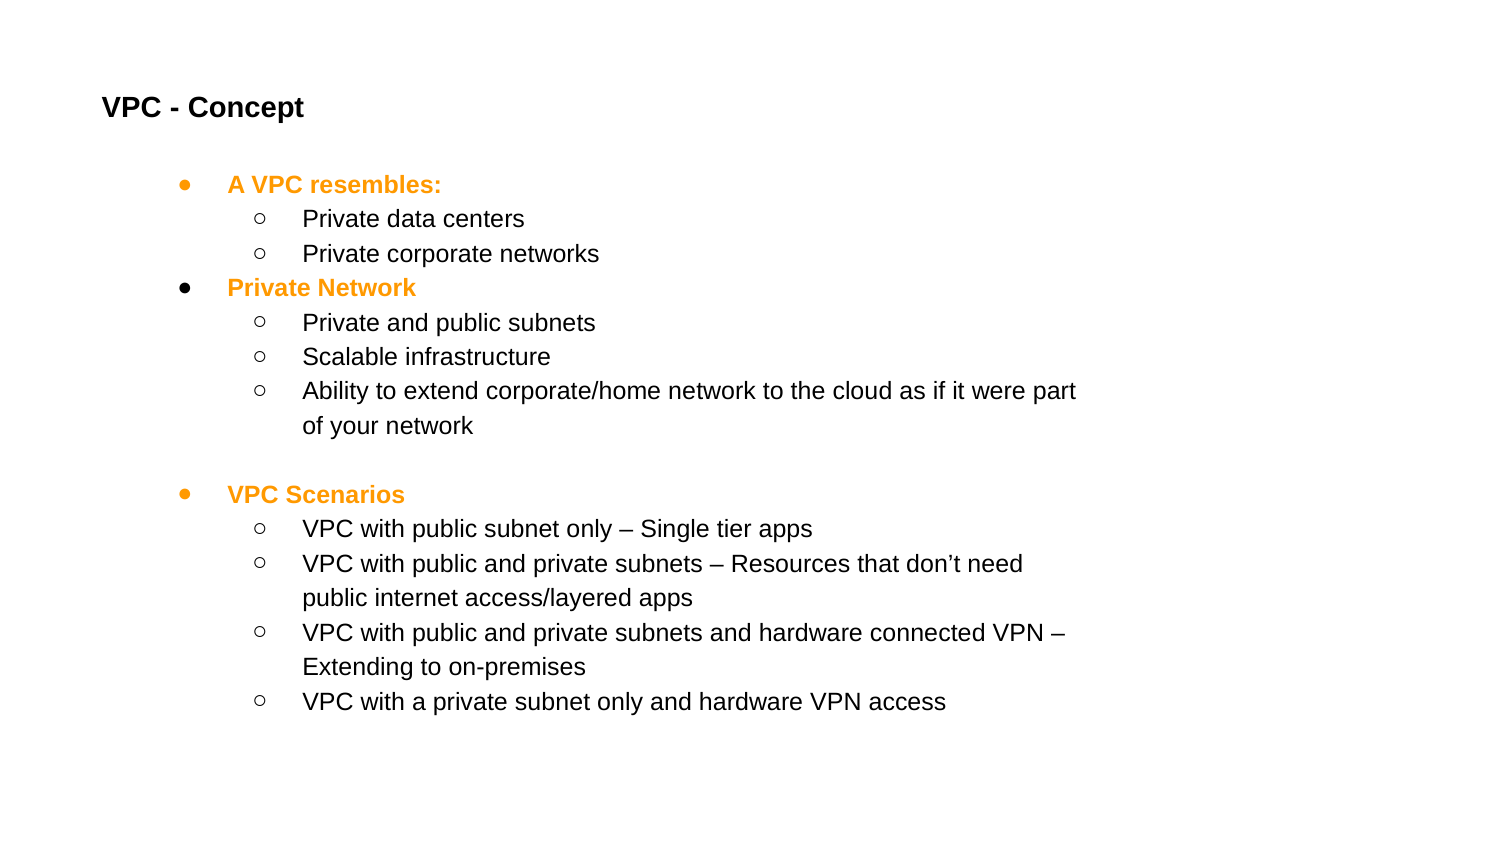

VPC - Concept
A VPC resembles:
Private data centers
Private corporate networks
Private Network
Private and public subnets
Scalable infrastructure
Ability to extend corporate/home network to the cloud as if it were part of your network

VPC Scenarios
VPC with public subnet only – Single tier apps
VPC with public and private subnets – Resources that don’t need public internet access/layered apps
VPC with public and private subnets and hardware connected VPN – Extending to on-premises
VPC with a private subnet only and hardware VPN access